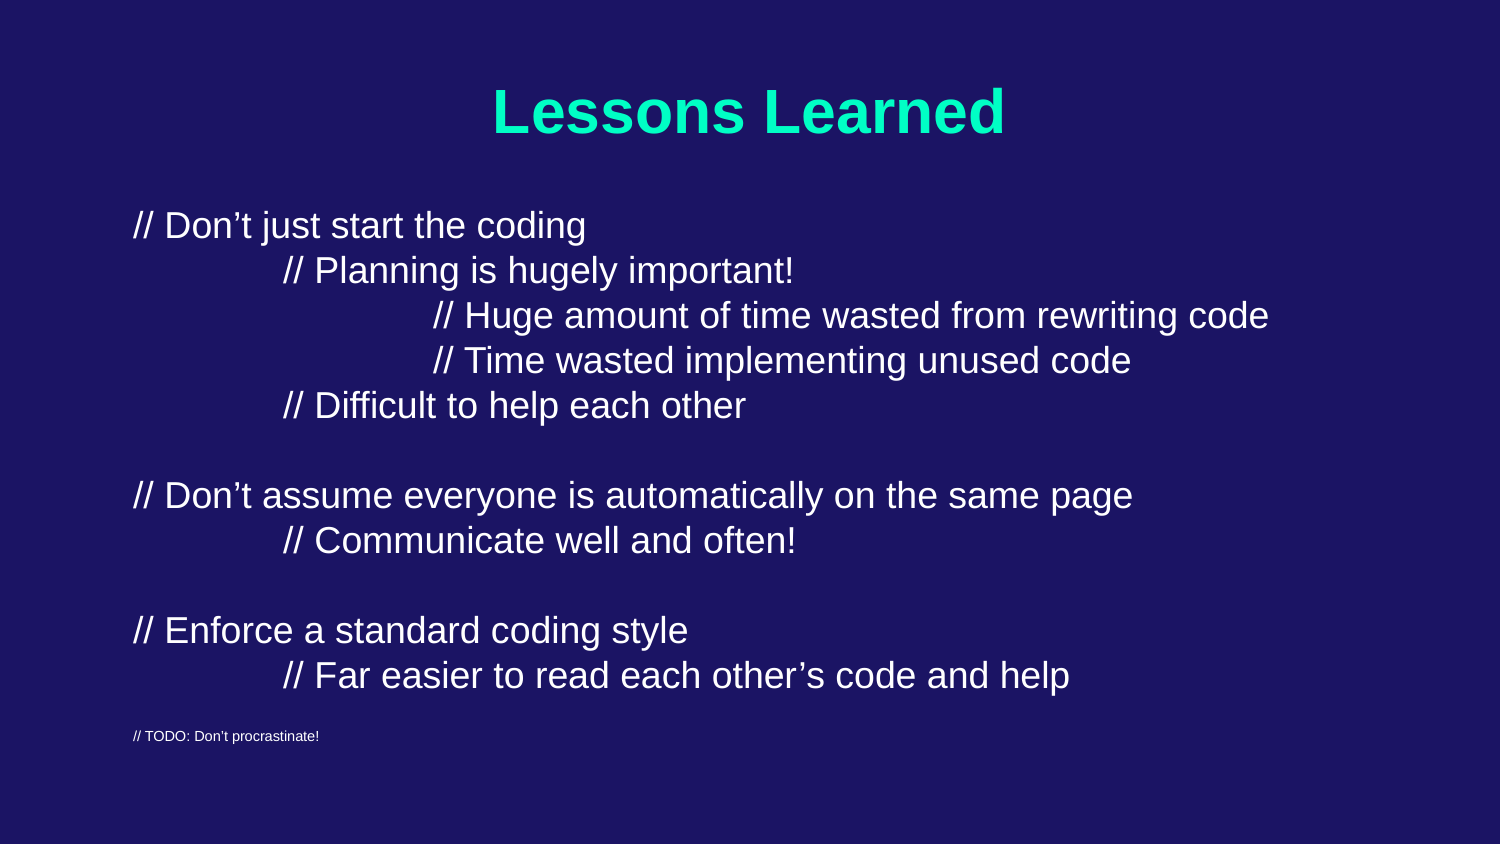

# Lessons Learned
// Don’t just start the coding
	// Planning is hugely important!
		// Huge amount of time wasted from rewriting code
		// Time wasted implementing unused code
// Difficult to help each other

// Don’t assume everyone is automatically on the same page
	// Communicate well and often!

// Enforce a standard coding style
	// Far easier to read each other’s code and help
// TODO: Don’t procrastinate!